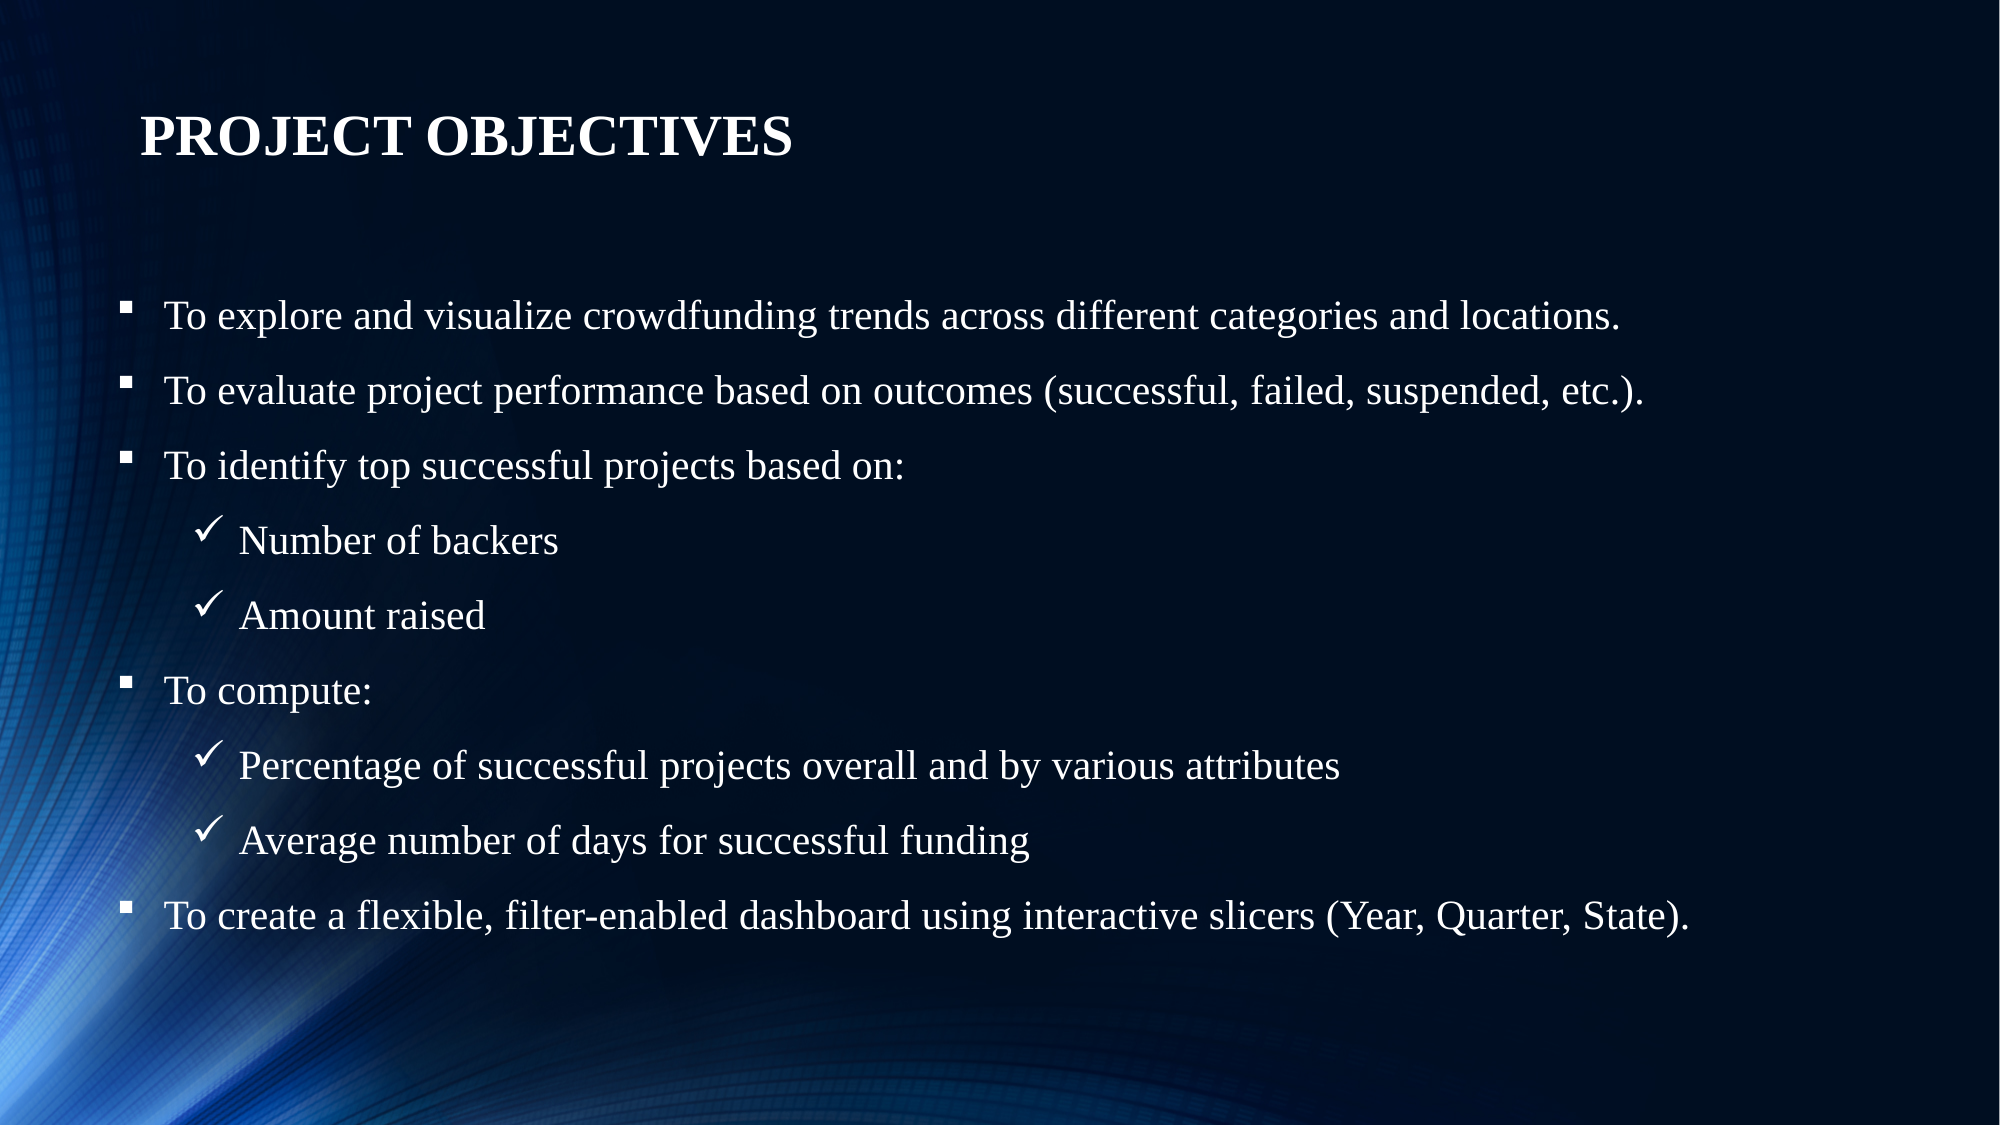

PROJECT OBJECTIVES
To explore and visualize crowdfunding trends across different categories and locations.
To evaluate project performance based on outcomes (successful, failed, suspended, etc.).
To identify top successful projects based on:
Number of backers
Amount raised
To compute:
Percentage of successful projects overall and by various attributes
Average number of days for successful funding
To create a flexible, filter-enabled dashboard using interactive slicers (Year, Quarter, State).